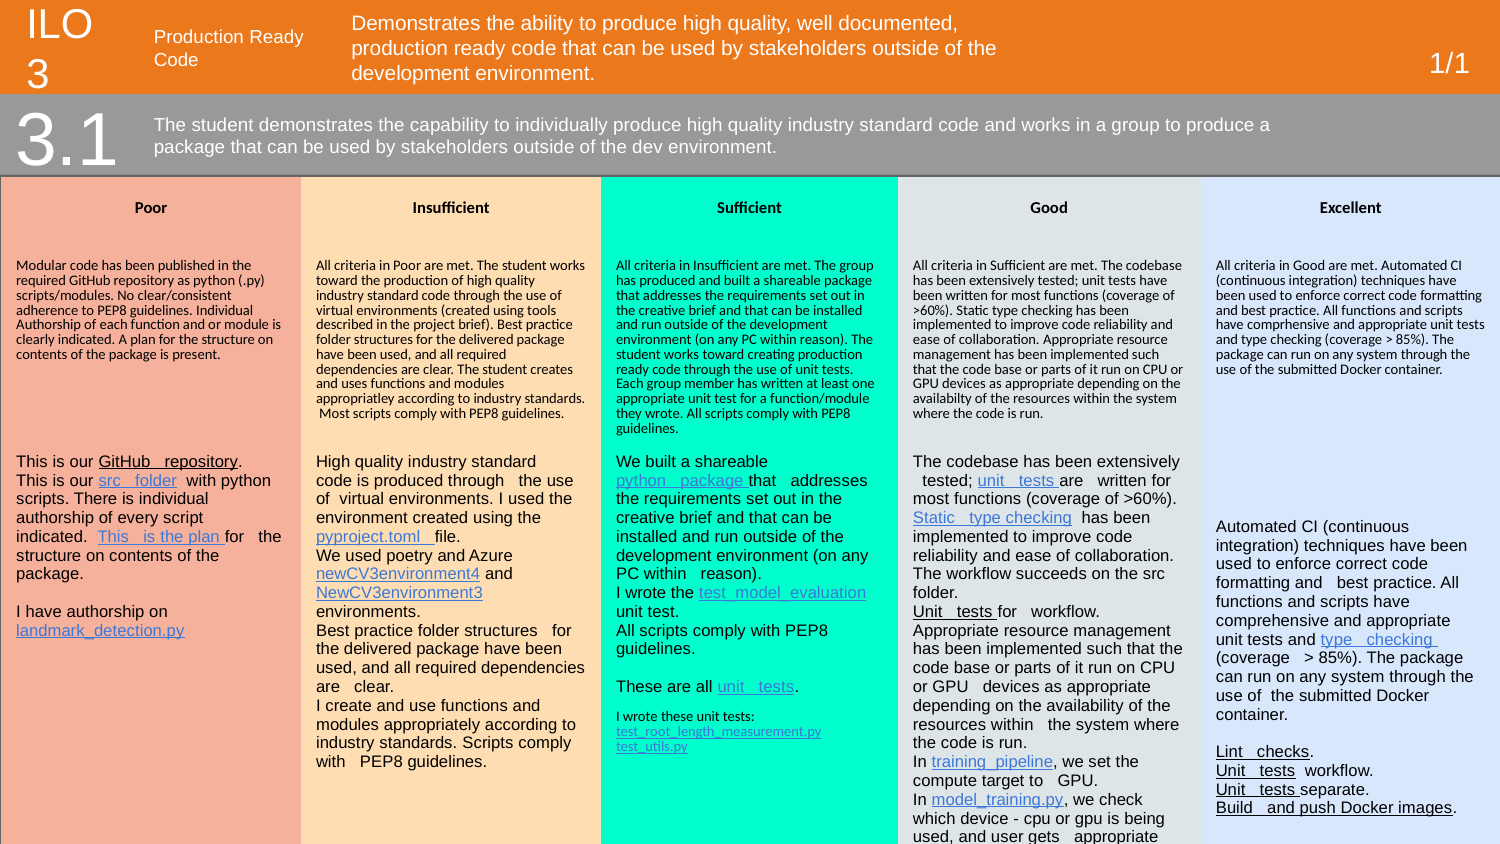

# ILO 3
Production Ready Code
Demonstrates the ability to produce high quality, well documented, production ready code that can be used by stakeholders outside of the development environment.​
1/1
3.1
The student demonstrates the capability to individually produce high quality industry standard code and works in a group to produce a package that can be used by stakeholders outside of the dev environment.
| Poor | Insufficient | Sufficient | Good | Excellent |
| --- | --- | --- | --- | --- |
| Modular code has been published in the required GitHub repository as python (.py) scripts/modules. No clear/consistent adherence to PEP8 guidelines. Individual Authorship of each function and or module is clearly indicated. A plan for the structure on contents of the package is present. | All criteria in Poor are met. The student works toward the production of high quality industry standard code through the use of virtual environments (created using tools described in the project brief). Best practice folder structures for the delivered package have been used, and all required dependencies are clear. The student creates and uses functions and modules appropriatley according to industry standards. Most scripts comply with PEP8 guidelines. | All criteria in Insufficient are met. The group has produced and built a shareable package that addresses the requirements set out in the creative brief and that can be installed and run outside of the development environment (on any PC within reason). The student works toward creating production ready code through the use of unit tests. Each group member has written at least one appropriate unit test for a function/module they wrote. All scripts comply with PEP8 guidelines. | All criteria in Sufficient are met. The codebase has been extensively tested; unit tests have been written for most functions (coverage of >60%). Static type checking has been implemented to improve code reliability and ease of collaboration. Appropriate resource management has been implemented such that the code base or parts of it run on CPU or GPU devices as appropriate depending on the availabilty of the resources within the system where the code is run. | All criteria in Good are met. Automated CI (continuous integration) techniques have been used to enforce correct code formatting and best practice. All functions and scripts have comprhensive and appropriate unit tests and type checking (coverage > 85%). The package can run on any system through the use of the submitted Docker container. |
| This is our GitHub   repository.   This is our src   folder  with python scripts. There is individual authorship of every script  indicated.  This   is the plan for   the structure on contents of the package.   I have authorship on landmark\_detection.py | High quality industry standard   code is produced through   the use of  virtual environments. I used the environment created using the pyproject.toml   file. We used poetry and Azure newCV3environment4 and NewCV3environment3 environments. Best practice folder structures   for the delivered package have been used, and all required dependencies are   clear. I create and use functions and   modules appropriately according to industry standards. Scripts comply with   PEP8 guidelines. | We built a shareable python   package that   addresses the requirements set out in the creative brief and that can be   installed and run outside of the development environment (on any PC within   reason). I wrote the test\_model\_evaluation unit test. All scripts comply with PEP8   guidelines.   These are all unit   tests. I wrote these unit tests: test\_root\_length\_measurement.py test\_utils.py | The codebase has been extensively   tested; unit   tests are   written for most functions (coverage of >60%). Static   type checking  has been implemented to improve code reliability and ease of collaboration.   The workflow succeeds on the src folder. Unit   tests for   workflow. Appropriate resource management   has been implemented such that the code base or parts of it run on CPU or GPU   devices as appropriate depending on the availability of the resources within   the system where the code is run. In training\_pipeline, we set the compute target to   GPU. In model\_training.py, we check which device - cpu or gpu is being used, and user gets   appropriate message Check   run unit test to se 80% coverage. Screenshot. | Automated CI (continuous   integration) techniques have been used to enforce correct code formatting and   best practice. All functions and scripts have comprehensive and appropriate   unit tests and type   checking (coverage   > 85%). The package can run on any system through the use of  the submitted Docker container.   Lint   checks. Unit   tests  workflow. Unit   tests separate. Build   and push Docker images. |
Show your best examples, do not go overboard, add in short description, you are free to alter this layout (or add slides per evidence) to suit your needs. Just be sure that it is clear.